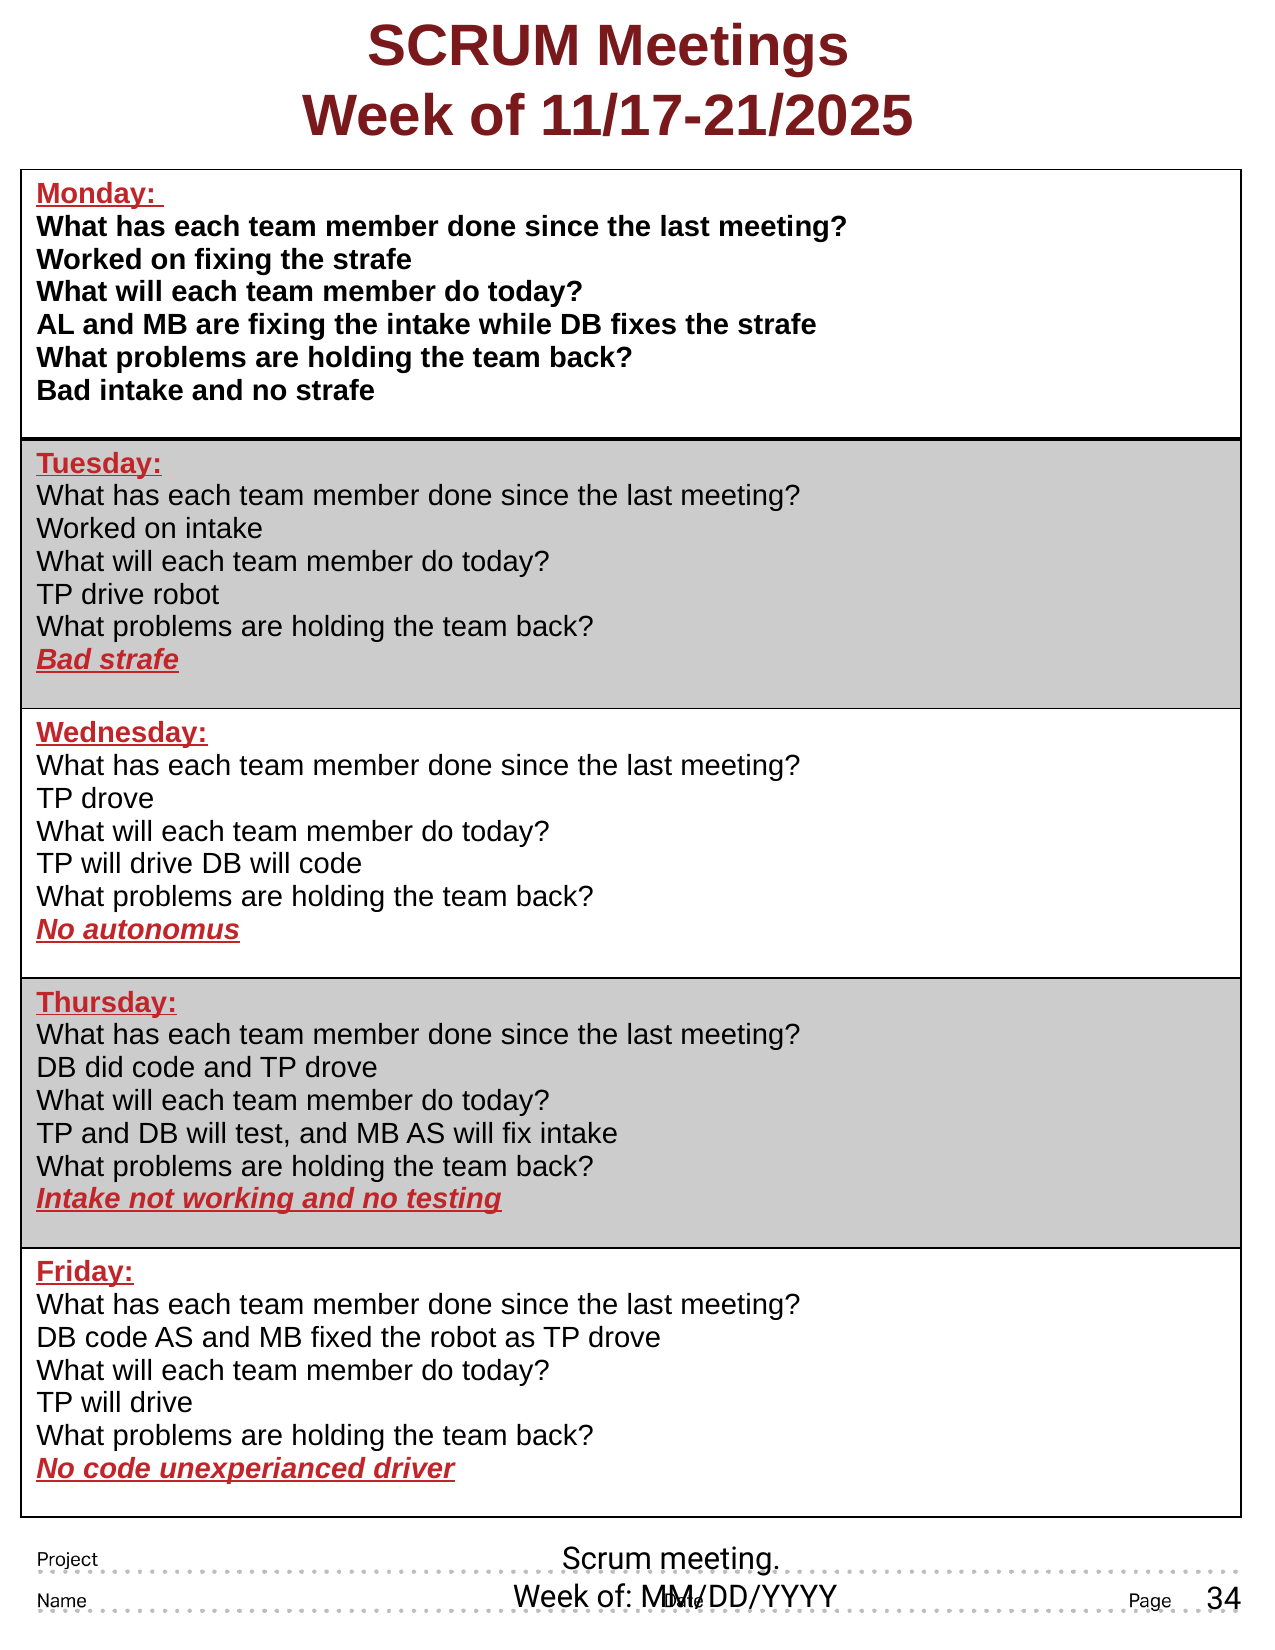

SCRUM Meetings
Week of 11/17-21/2025
| Monday: What has each team member done since the last meeting? Worked on fixing the strafe What will each team member do today? AL and MB are fixing the intake while DB fixes the strafe What problems are holding the team back? Bad intake and no strafe |
| --- |
| Tuesday: What has each team member done since the last meeting? Worked on intake What will each team member do today? TP drive robot What problems are holding the team back? Bad strafe |
| Wednesday: What has each team member done since the last meeting? TP drove What will each team member do today? TP will drive DB will code What problems are holding the team back? No autonomus |
| Thursday: What has each team member done since the last meeting? DB did code and TP drove What will each team member do today? TP and DB will test, and MB AS will fix intake What problems are holding the team back? Intake not working and no testing |
| Friday: What has each team member done since the last meeting? DB code AS and MB fixed the robot as TP drove What will each team member do today? TP will drive What problems are holding the team back? No code unexperianced driver |
# Scrum meeting. Week of: MM/DD/YYYY

34